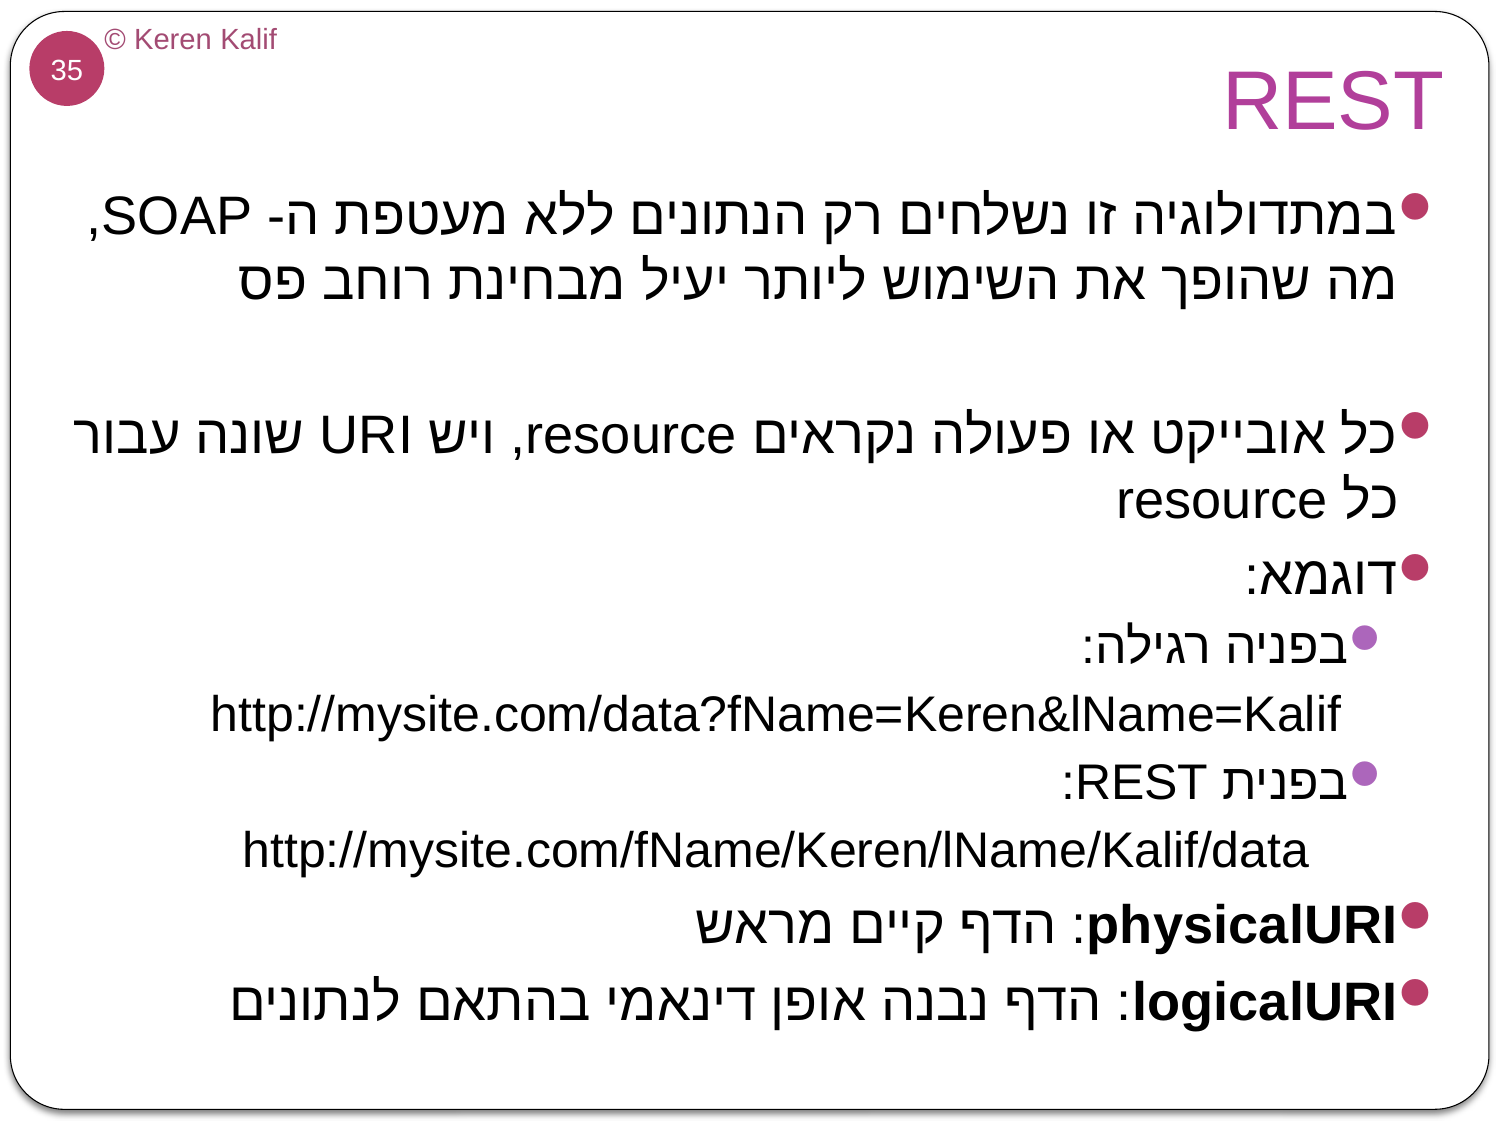

# REST
במתדולוגיה זו נשלחים רק הנתונים ללא מעטפת ה- SOAP, מה שהופך את השימוש ליותר יעיל מבחינת רוחב פס

כל אובייקט או פעולה נקראים resource, ויש URI שונה עבור כל resource
דוגמא:
בפניה רגילה:
http://mysite.com/data?fName=Keren&lName=Kalif
בפנית REST:
http://mysite.com/fName/Keren/lName/Kalif/data
physicalURI: הדף קיים מראש
logicalURI: הדף נבנה אופן דינאמי בהתאם לנתונים